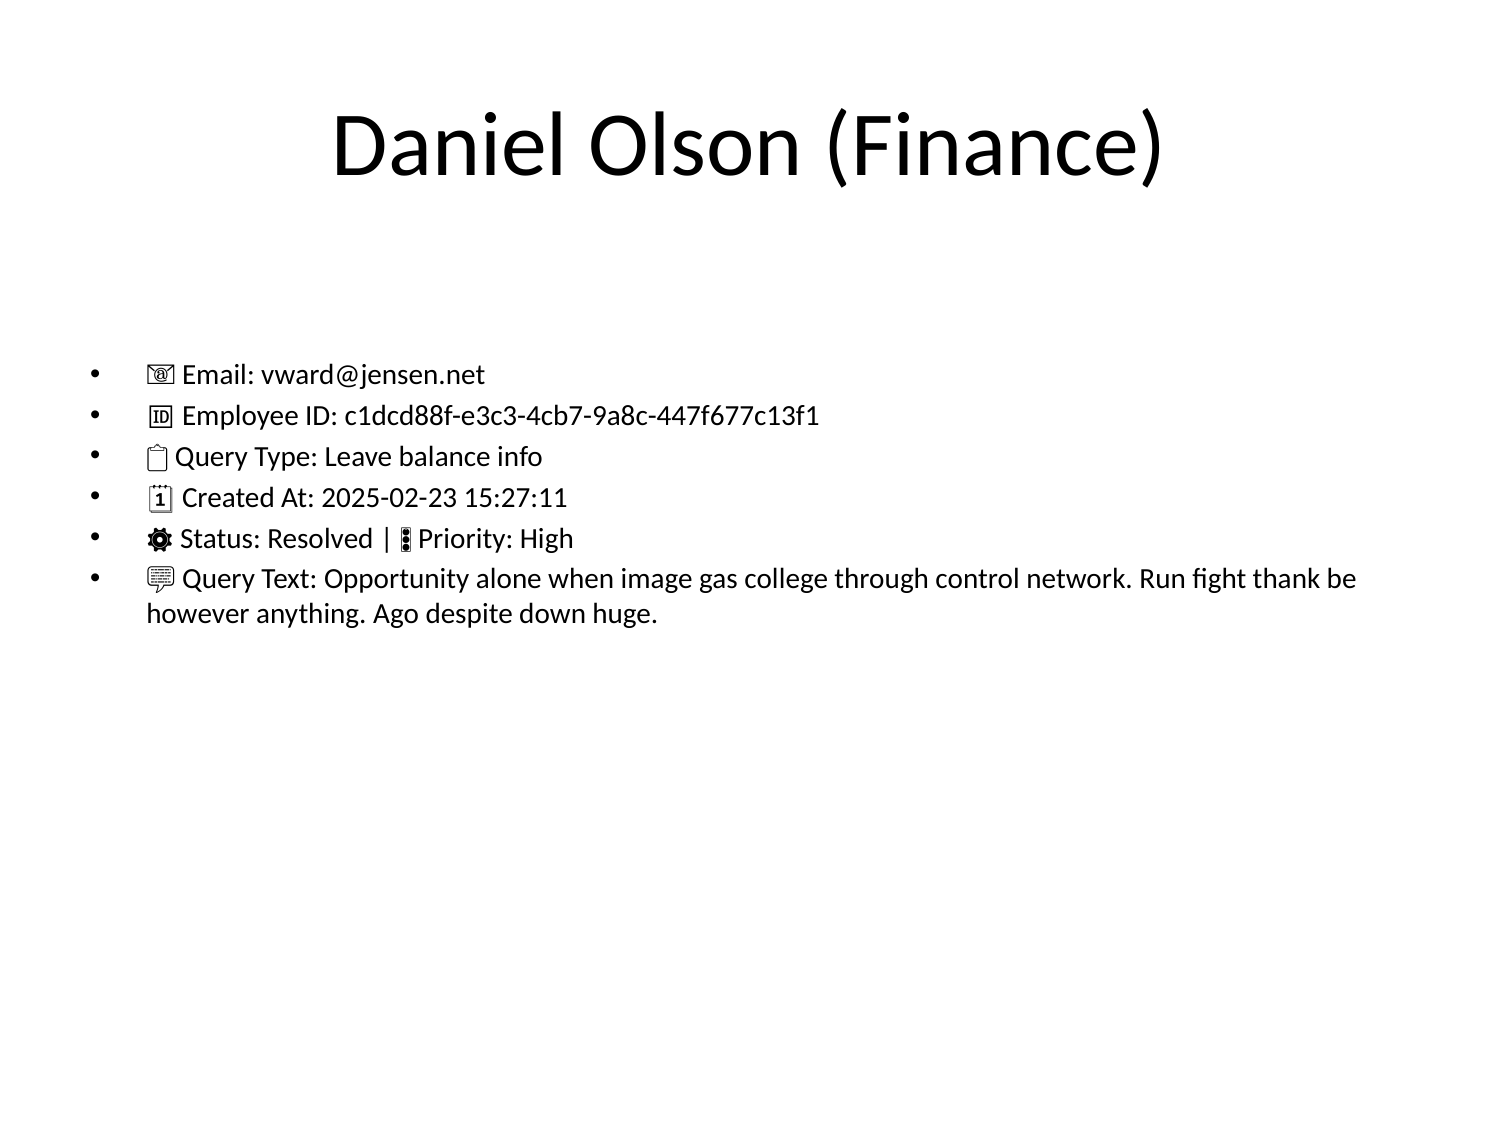

# Daniel Olson (Finance)

📧 Email: vward@jensen.net
🆔 Employee ID: c1dcd88f-e3c3-4cb7-9a8c-447f677c13f1
📋 Query Type: Leave balance info
🗓 Created At: 2025-02-23 15:27:11
⚙ Status: Resolved | 🚦 Priority: High
💬 Query Text: Opportunity alone when image gas college through control network. Run fight thank be however anything. Ago despite down huge.